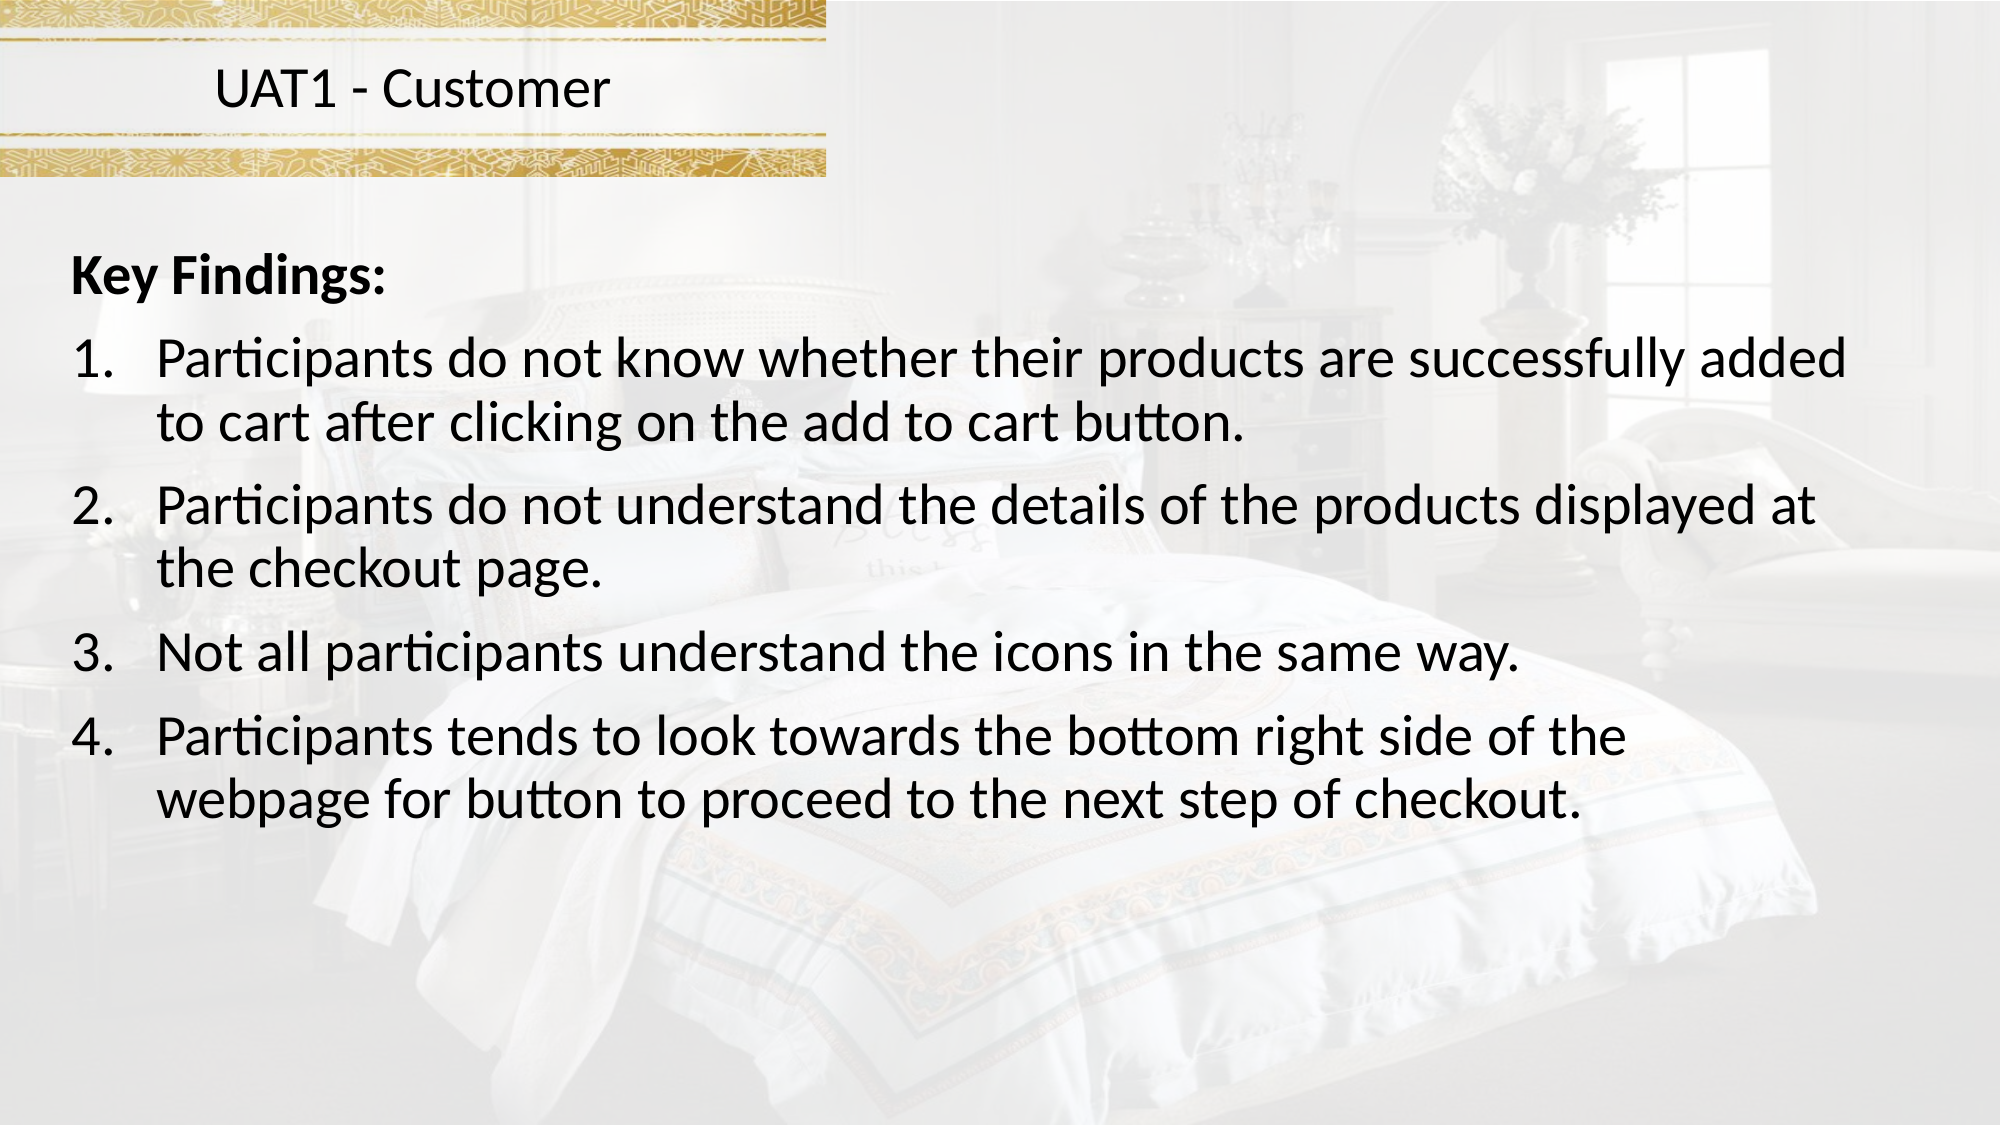

# UAT1 - Customer
Key Findings:
Participants do not know whether their products are successfully added to cart after clicking on the add to cart button.
Participants do not understand the details of the products displayed at the checkout page.
Not all participants understand the icons in the same way.
Participants tends to look towards the bottom right side of the webpage for button to proceed to the next step of checkout.